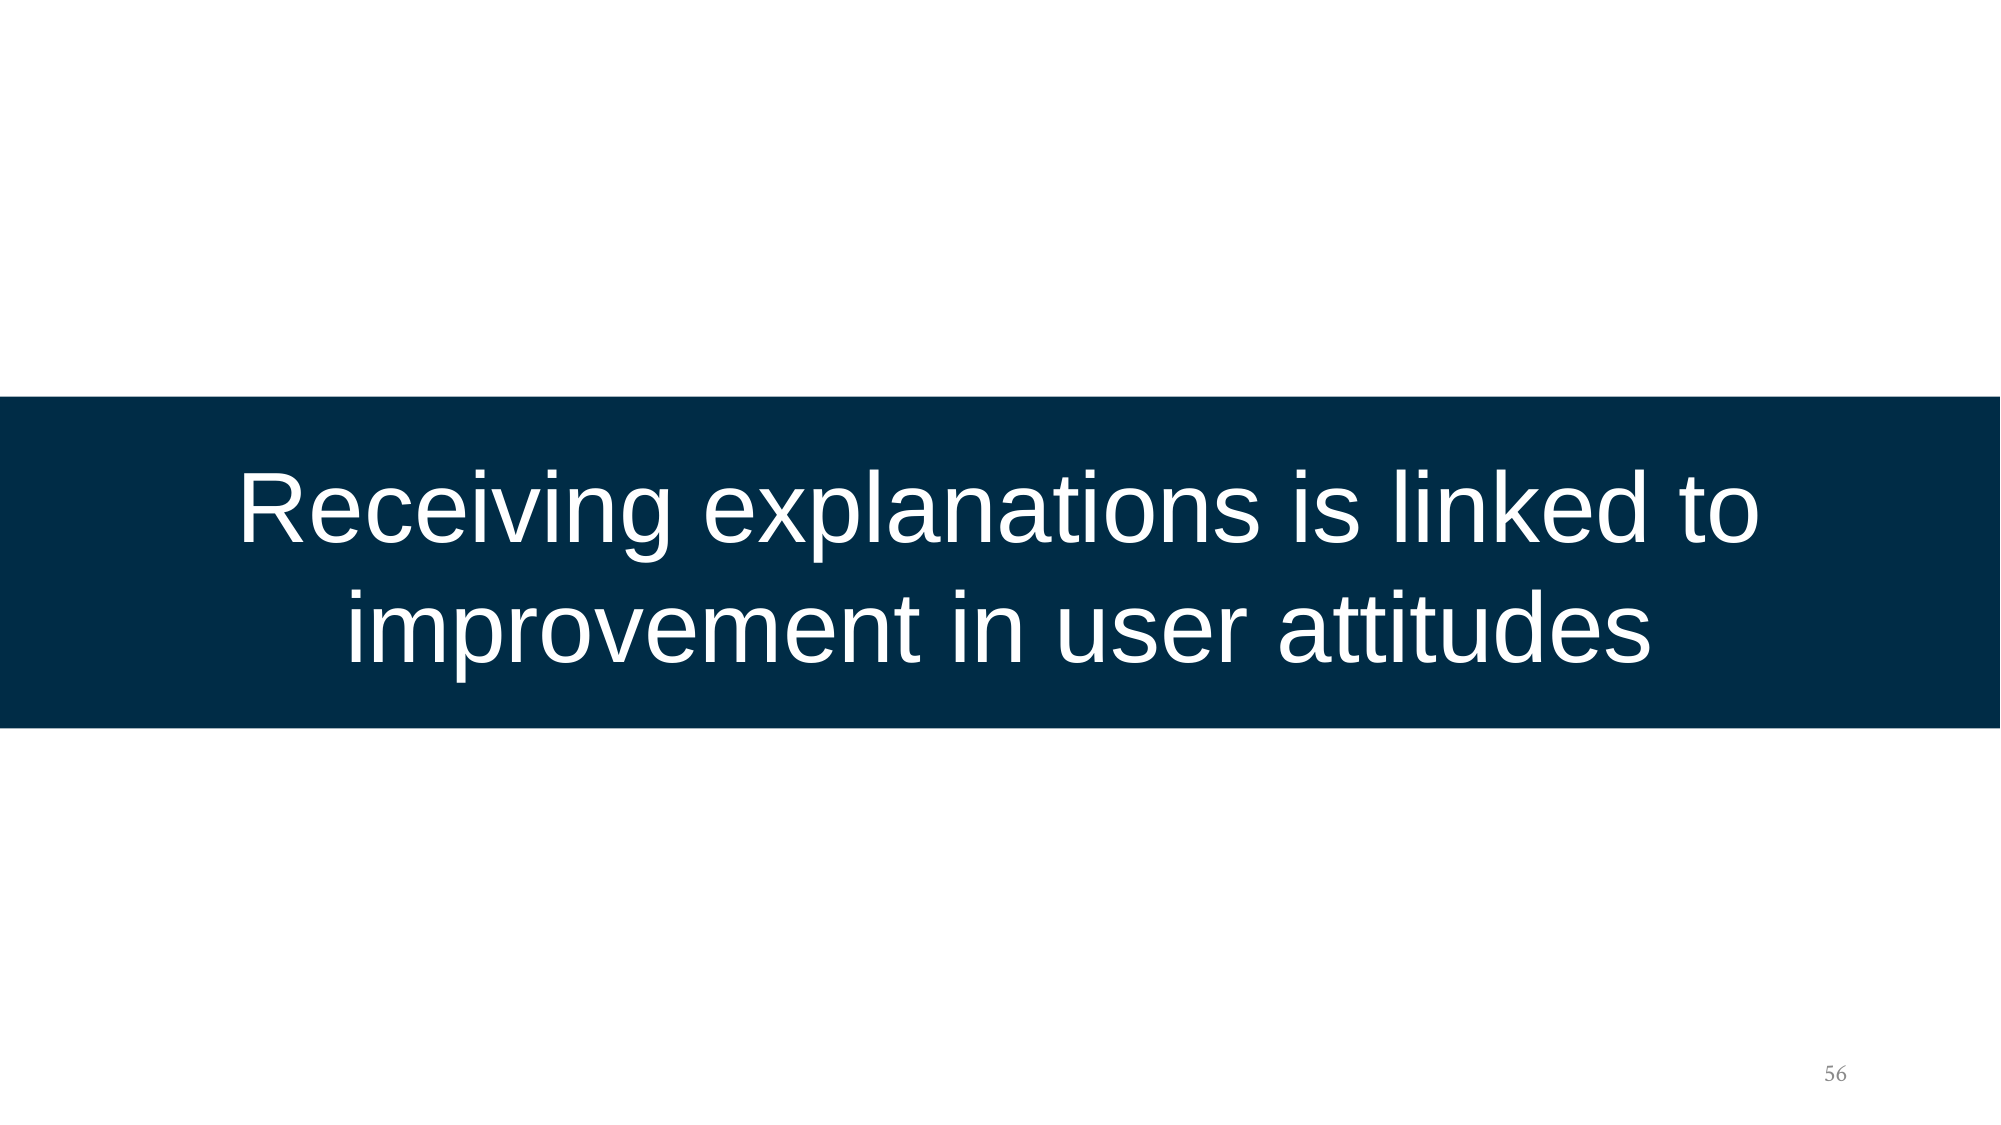

Receiving explanations is linked to
improvement in user attitudes
56